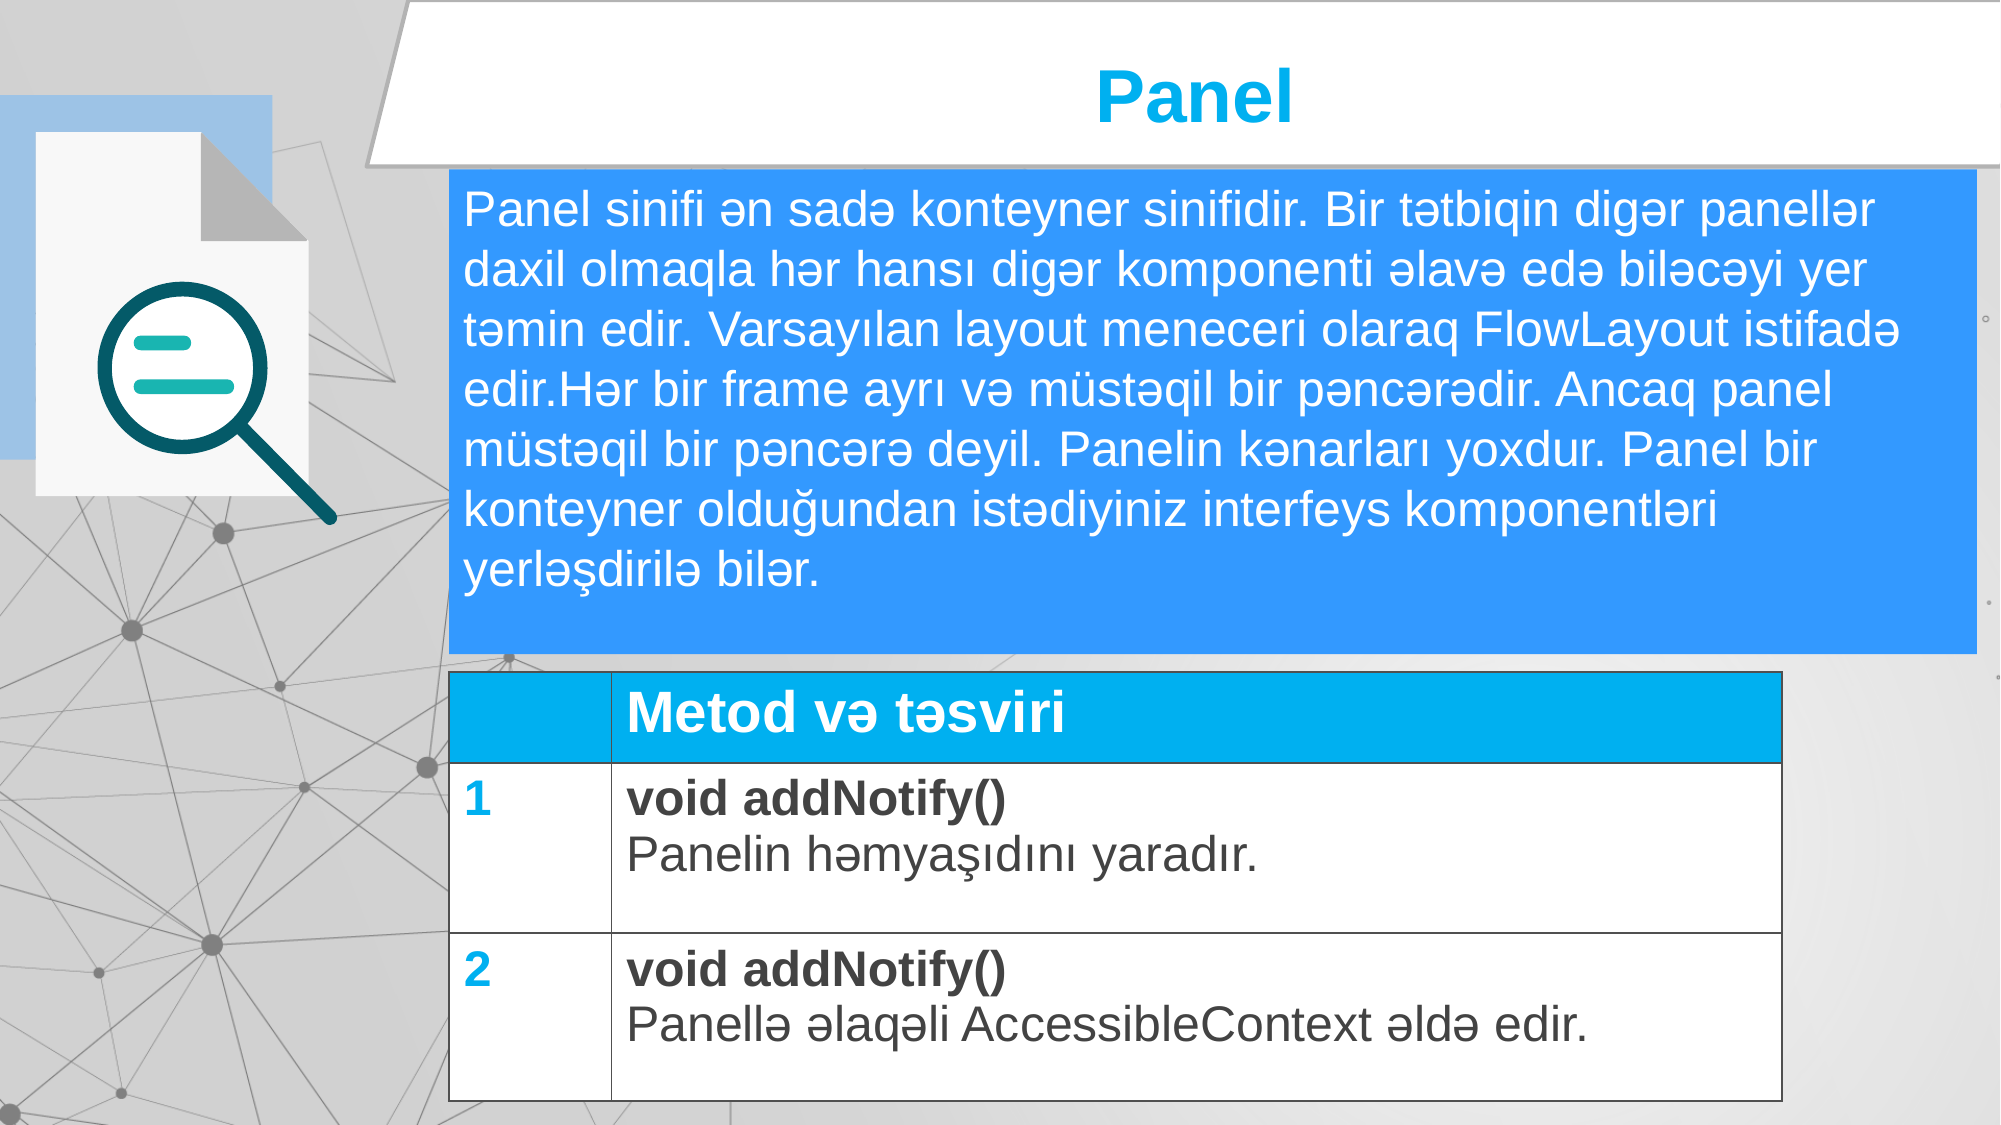

Panel

Panel sinifi ən sadə konteyner sinifidir. Bir tətbiqin digər panellər daxil olmaqla hər hansı digər komponenti əlavə edə biləcəyi yer təmin edir. Varsayılan layout meneceri olaraq FlowLayout istifadə edir.Hər bir frame ayrı və müstəqil bir pəncərədir. Ancaq panel müstəqil bir pəncərə deyil. Panelin kənarları yoxdur. Panel bir konteyner olduğundan istədiyiniz interfeys komponentləri yerləşdirilə bilər.

|  | Metod və təsviri |
| --- | --- |
| 1 | void addNotify() Panelin həmyaşıdını yaradır. |
| 2 | void addNotify() Panellə əlaqəli AccessibleContext əldə edir. |